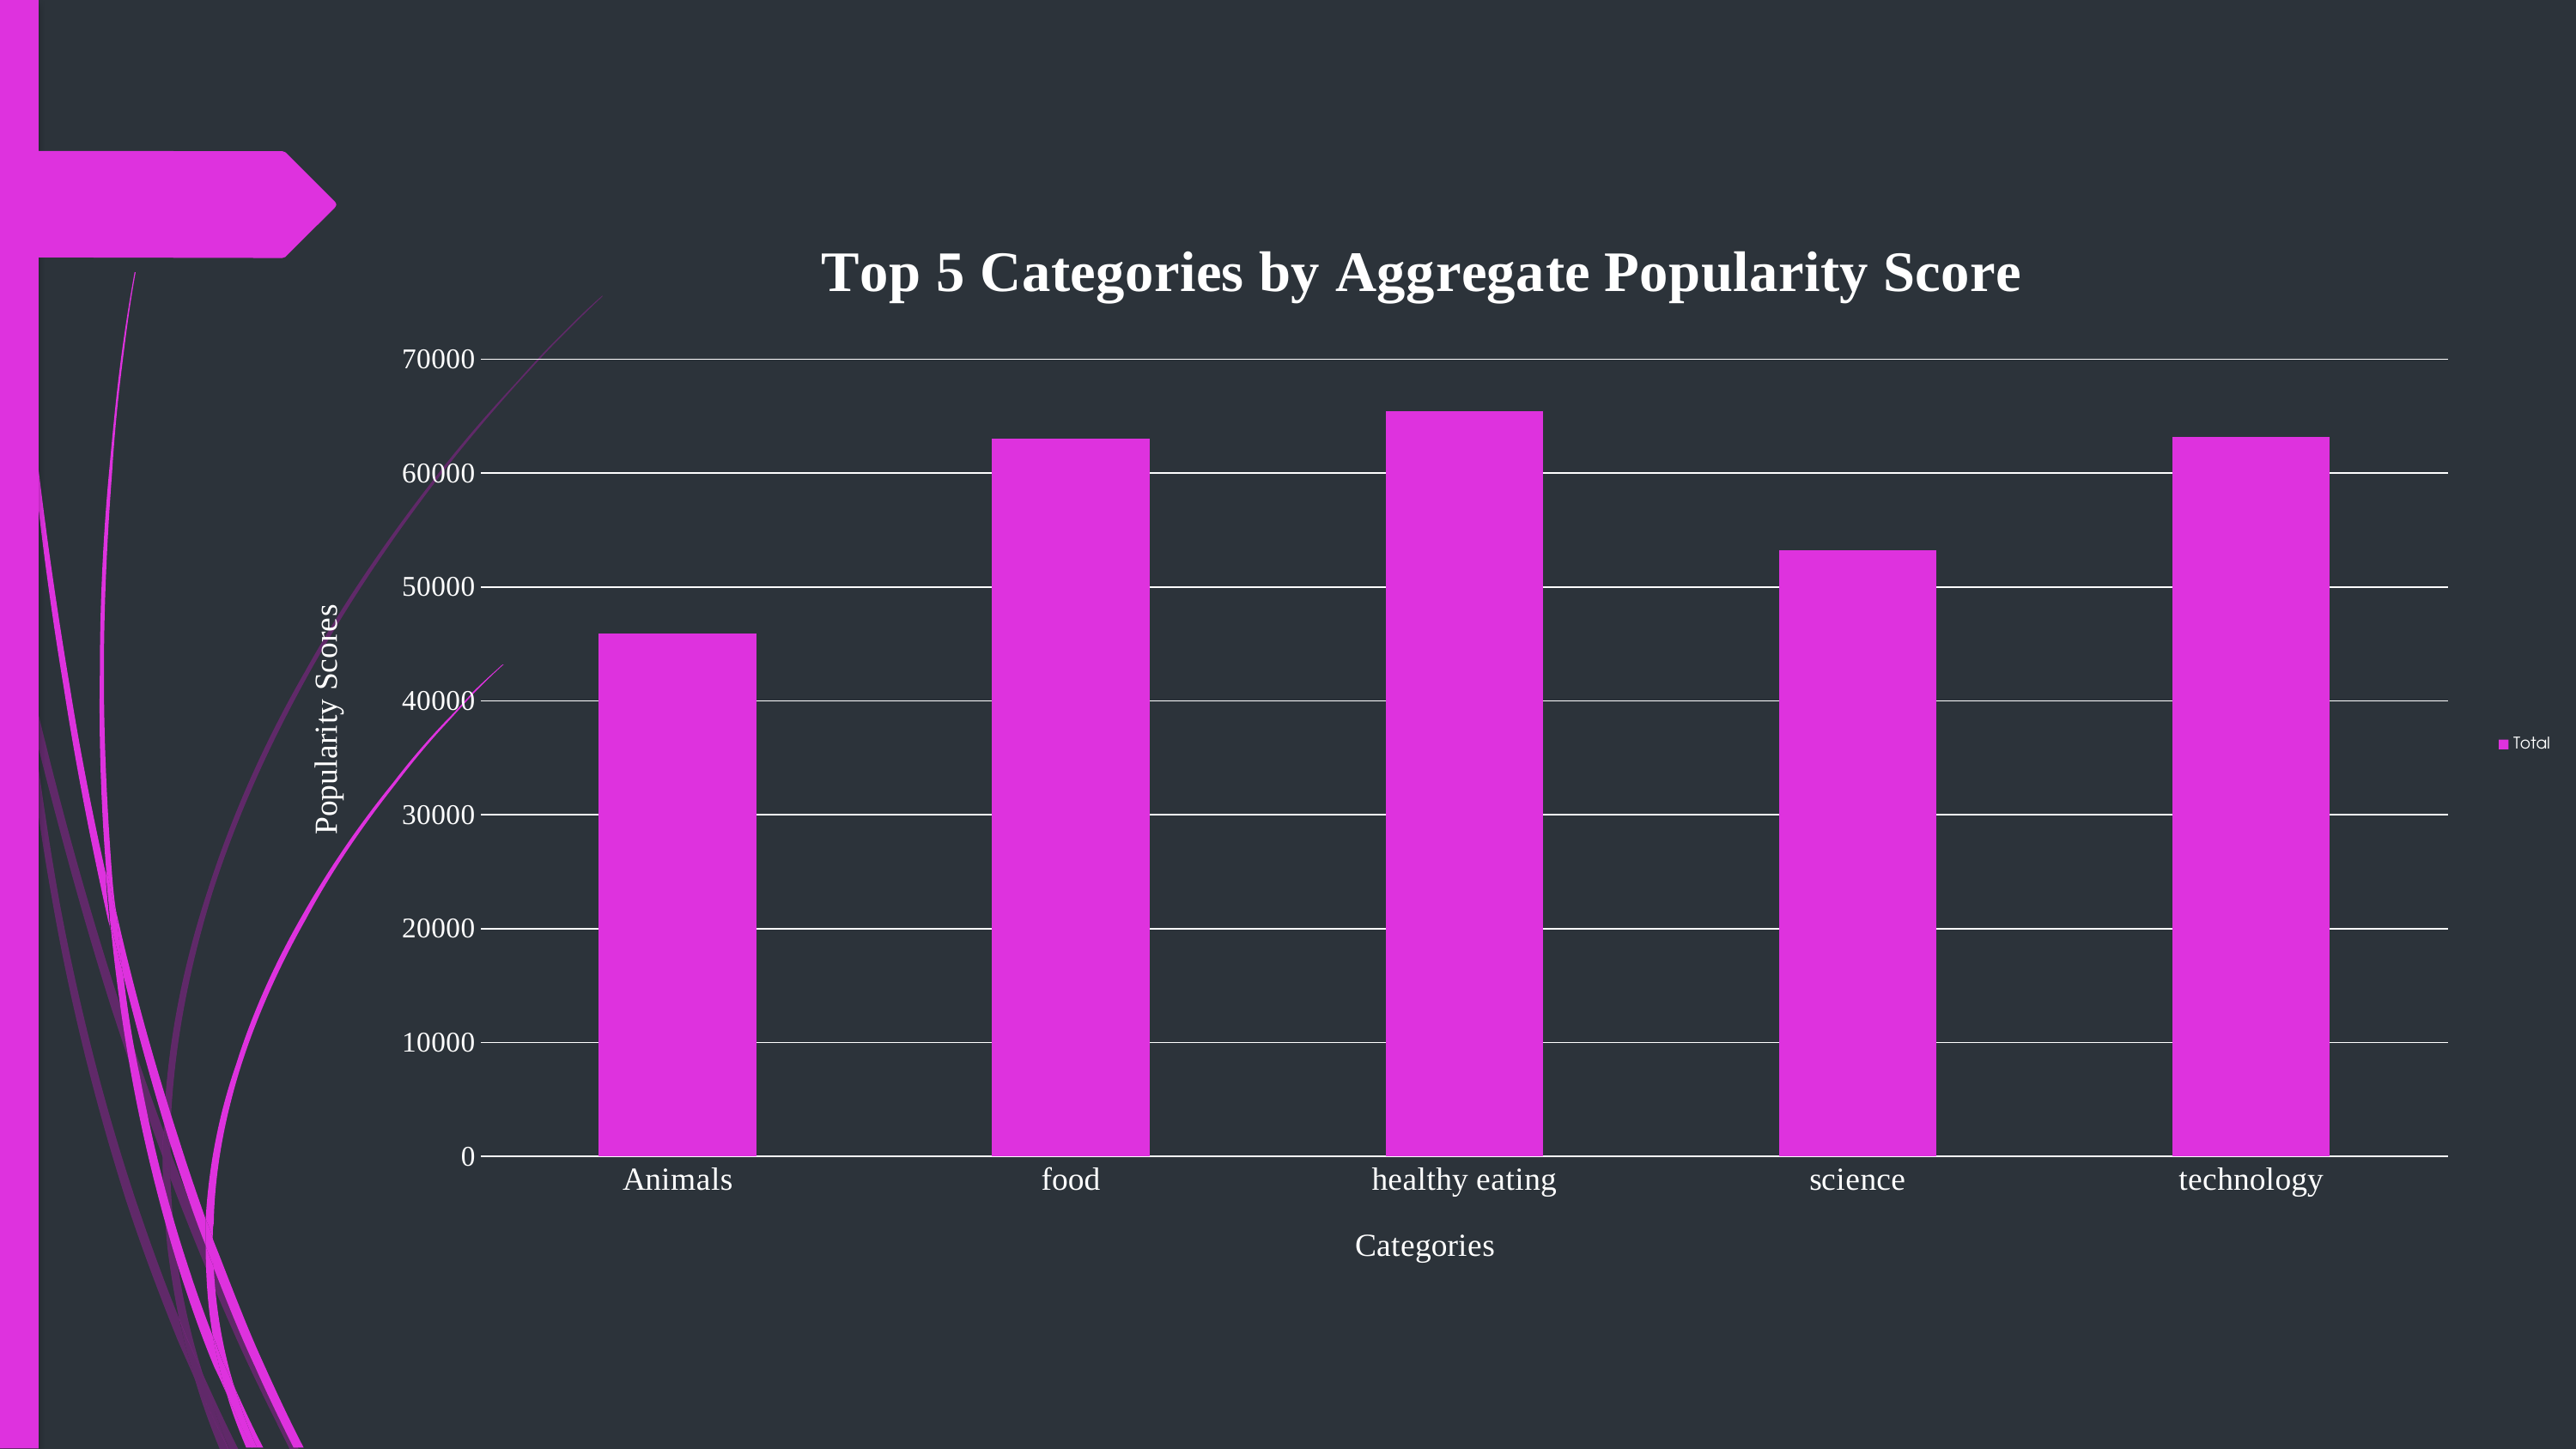

### Chart: Top 5 Categories by Aggregate Popularity Score

| Category | Total |
|---|---|
| Animals | 45901.0 |
| food | 63035.0 |
| healthy eating | 65405.0 |
| science | 53216.0 |
| technology | 63138.0 |